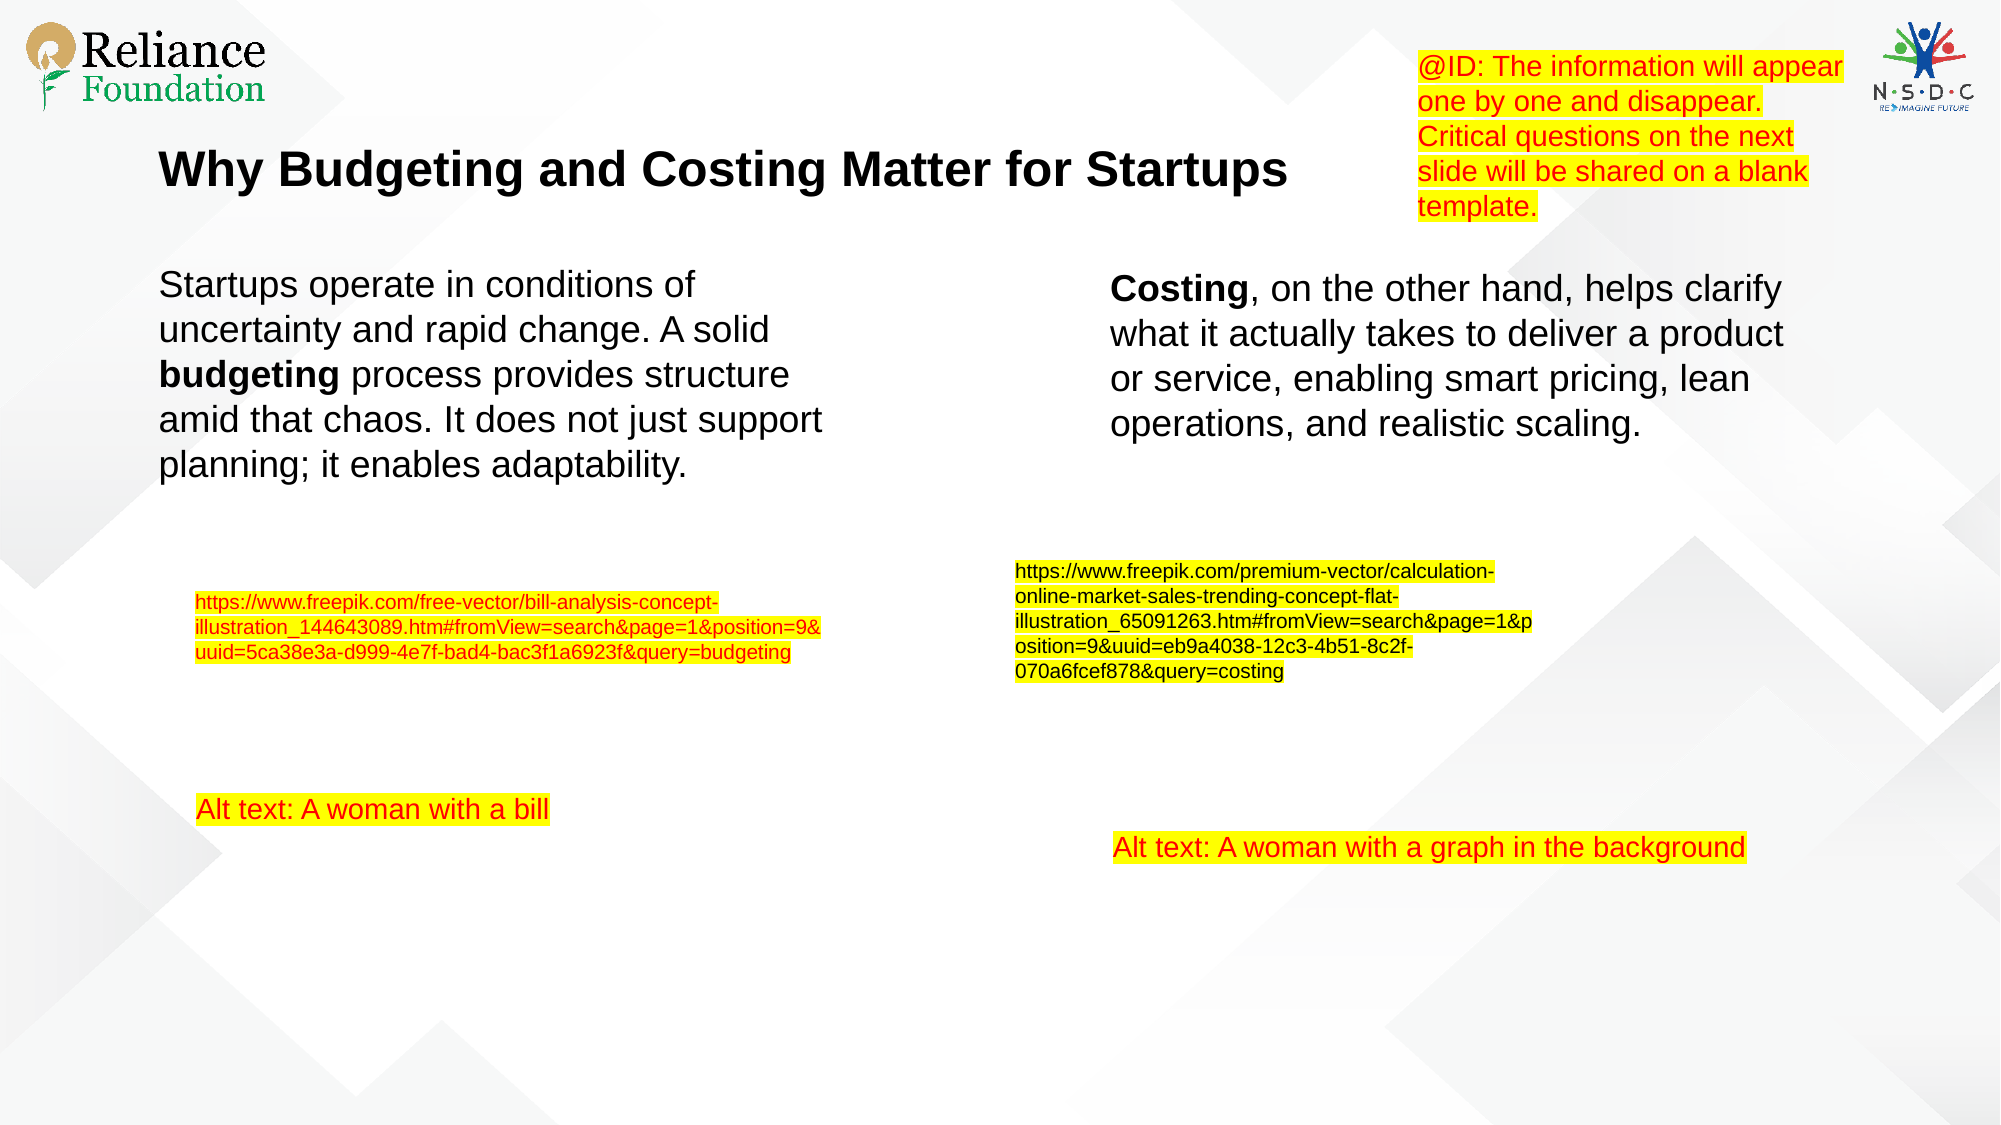

@ID: The information will appear one by one and disappear. Critical questions on the next slide will be shared on a blank template.
Why Budgeting and Costing Matter for Startups
Startups operate in conditions of uncertainty and rapid change. A solid budgeting process provides structure amid that chaos. It does not just support planning; it enables adaptability.
Costing, on the other hand, helps clarify what it actually takes to deliver a product or service, enabling smart pricing, lean operations, and realistic scaling.
https://www.freepik.com/premium-vector/calculation-online-market-sales-trending-concept-flat-illustration_65091263.htm#fromView=search&page=1&position=9&uuid=eb9a4038-12c3-4b51-8c2f-070a6fcef878&query=costing
https://www.freepik.com/free-vector/bill-analysis-concept-illustration_144643089.htm#fromView=search&page=1&position=9&uuid=5ca38e3a-d999-4e7f-bad4-bac3f1a6923f&query=budgeting
Alt text: A woman with a bill
Alt text: A woman with a graph in the background